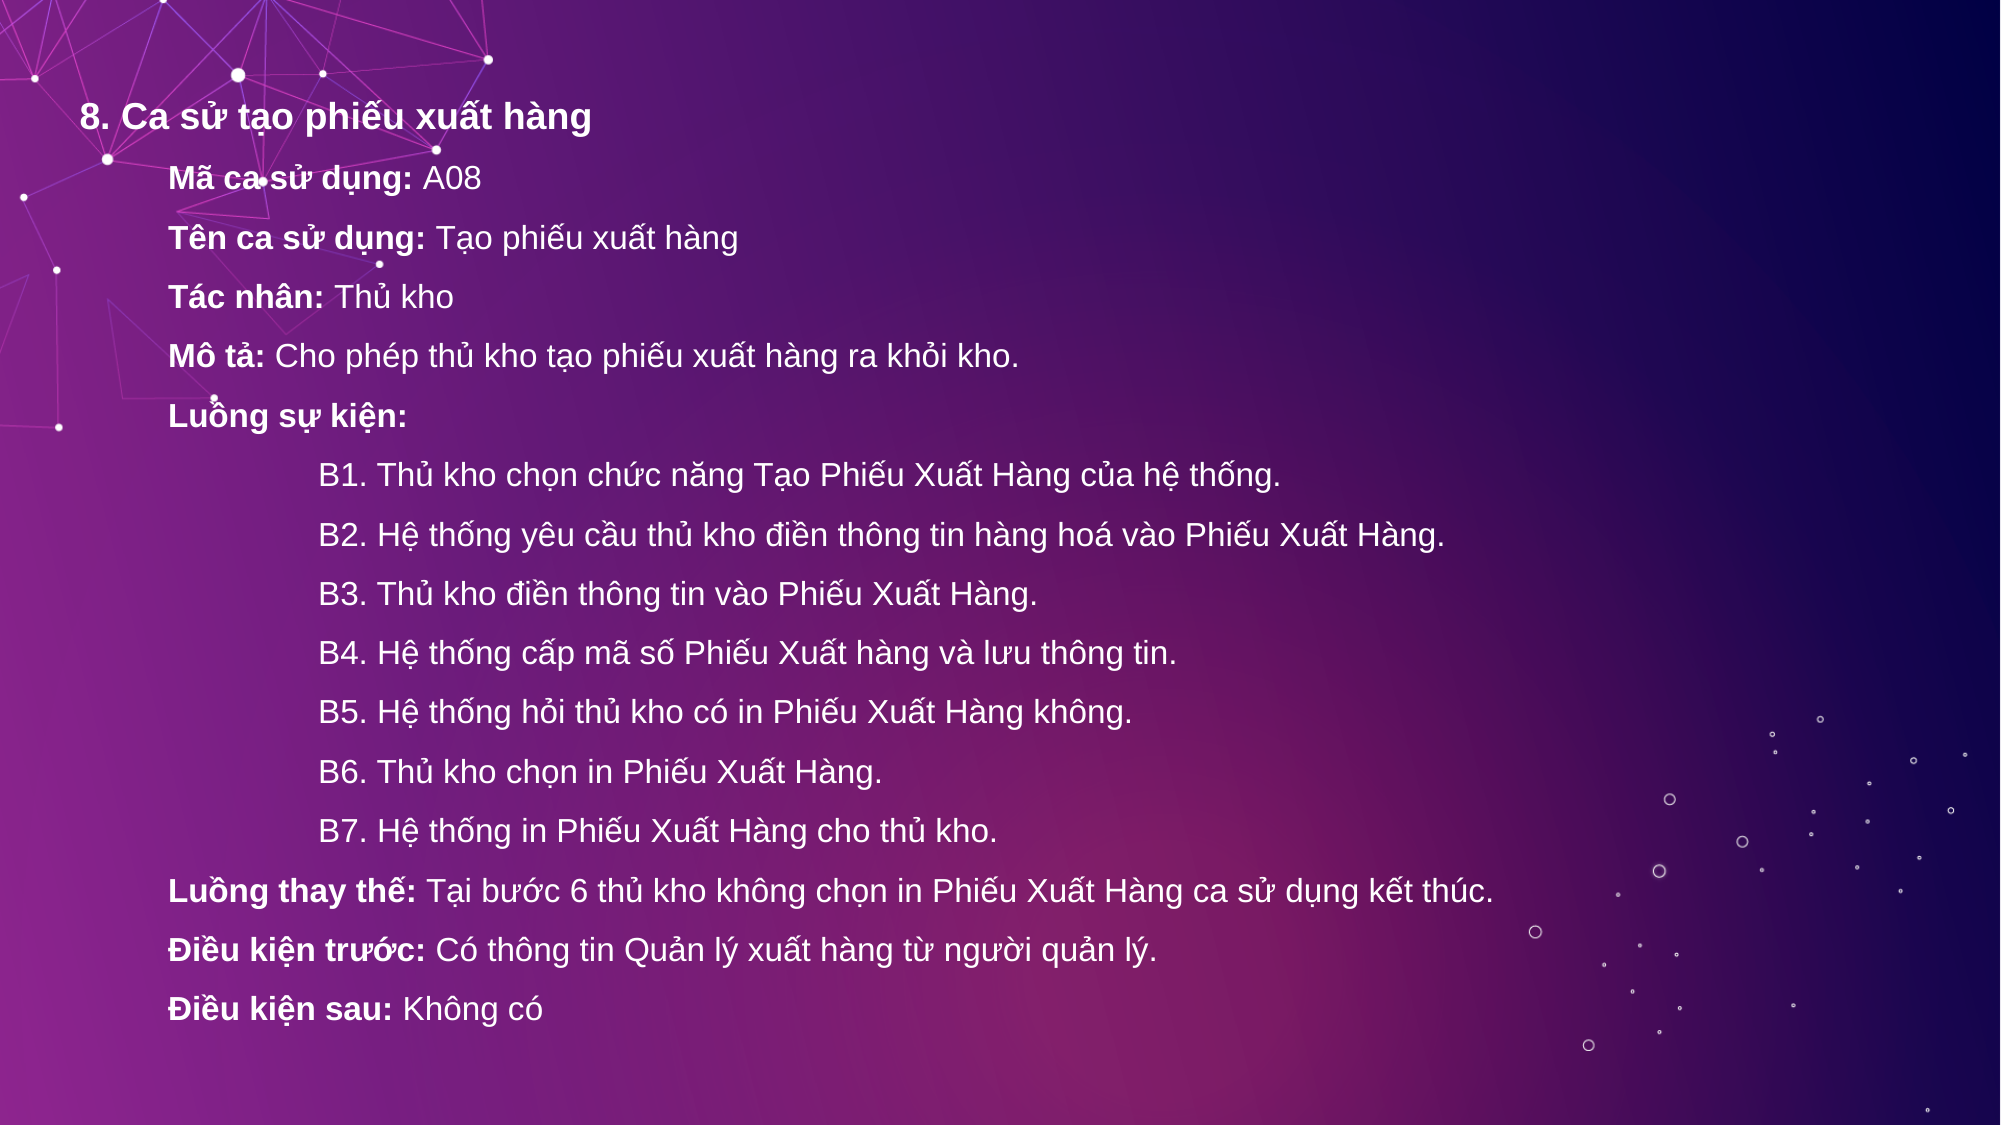

8. Ca sử tạo phiếu xuất hàng
Mã ca sử dụng: A08
Tên ca sử dụng: Tạo phiếu xuất hàng
Tác nhân: Thủ kho
Mô tả: Cho phép thủ kho tạo phiếu xuất hàng ra khỏi kho.
Luồng sự kiện:
	B1. Thủ kho chọn chức năng Tạo Phiếu Xuất Hàng của hệ thống.
	B2. Hệ thống yêu cầu thủ kho điền thông tin hàng hoá vào Phiếu Xuất Hàng.
	B3. Thủ kho điền thông tin vào Phiếu Xuất Hàng.
	B4. Hệ thống cấp mã số Phiếu Xuất hàng và lưu thông tin.
	B5. Hệ thống hỏi thủ kho có in Phiếu Xuất Hàng không.
	B6. Thủ kho chọn in Phiếu Xuất Hàng.
	B7. Hệ thống in Phiếu Xuất Hàng cho thủ kho.
Luồng thay thế: Tại bước 6 thủ kho không chọn in Phiếu Xuất Hàng ca sử dụng kết thúc.
Điều kiện trước: Có thông tin Quản lý xuất hàng từ người quản lý.
Điều kiện sau: Không có